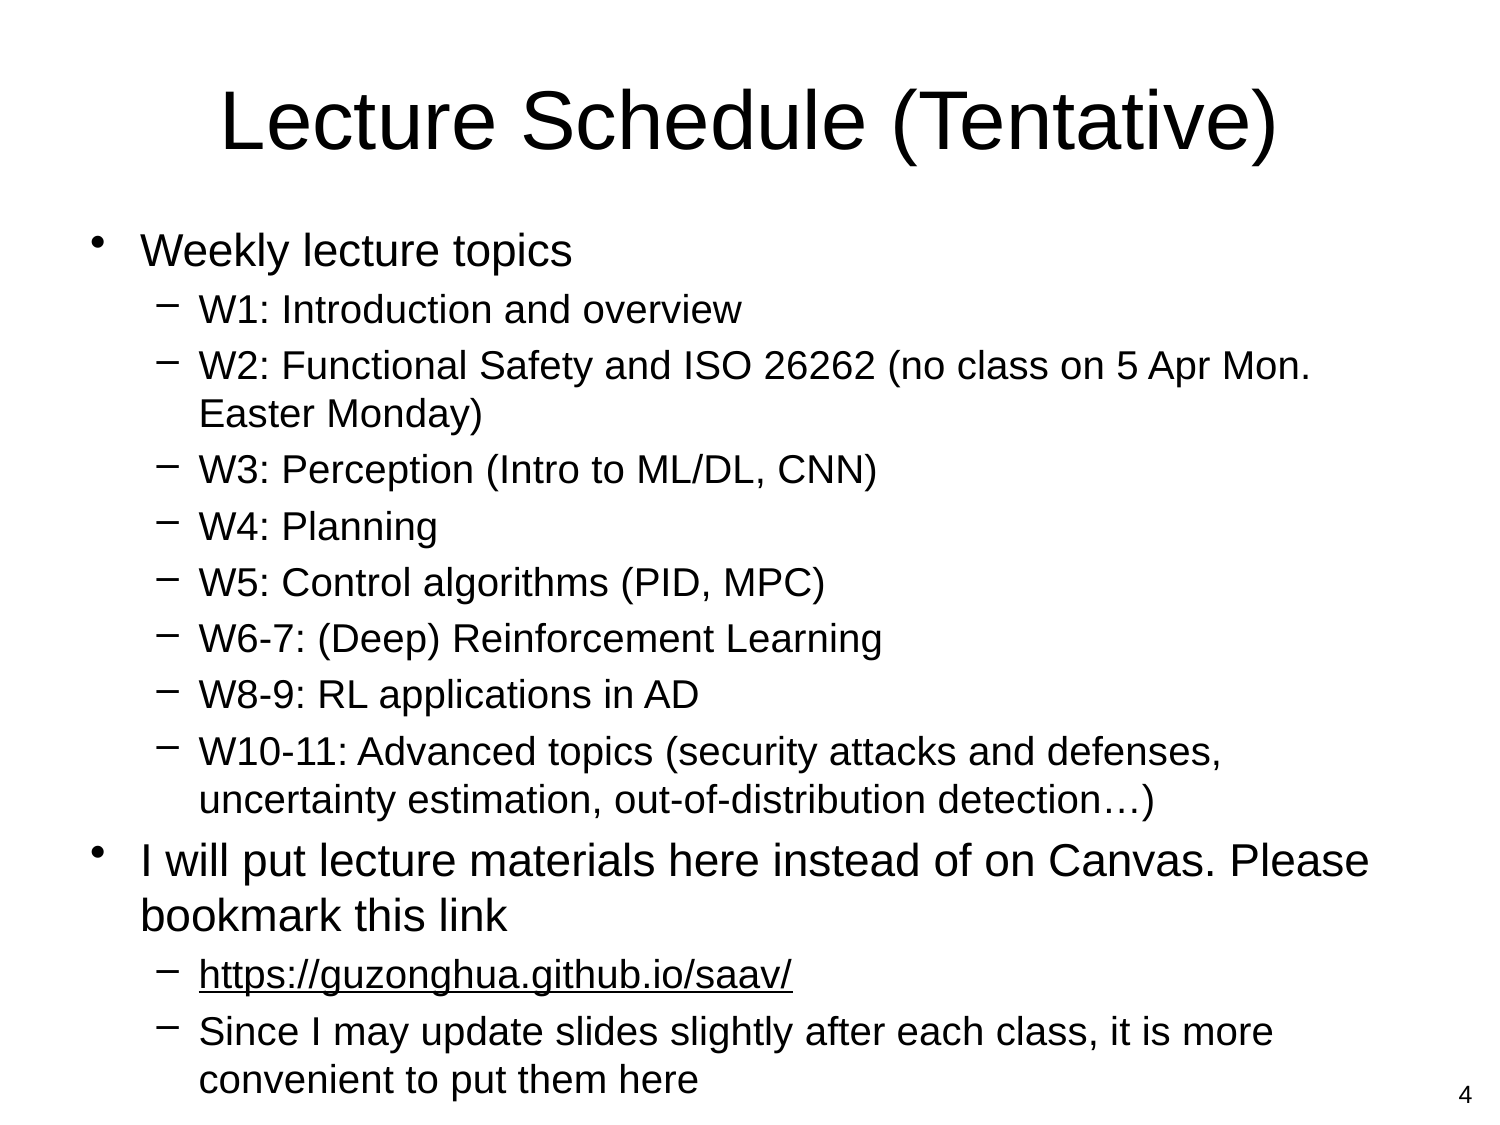

# Lecture Schedule (Tentative)
Weekly lecture topics
W1: Introduction and overview
W2: Functional Safety and ISO 26262 (no class on 5 Apr Mon. Easter Monday)
W3: Perception (Intro to ML/DL, CNN)
W4: Planning
W5: Control algorithms (PID, MPC)
W6-7: (Deep) Reinforcement Learning
W8-9: RL applications in AD
W10-11: Advanced topics (security attacks and defenses, uncertainty estimation, out-of-distribution detection…)
I will put lecture materials here instead of on Canvas. Please bookmark this link
https://guzonghua.github.io/saav/
Since I may update slides slightly after each class, it is more convenient to put them here
4